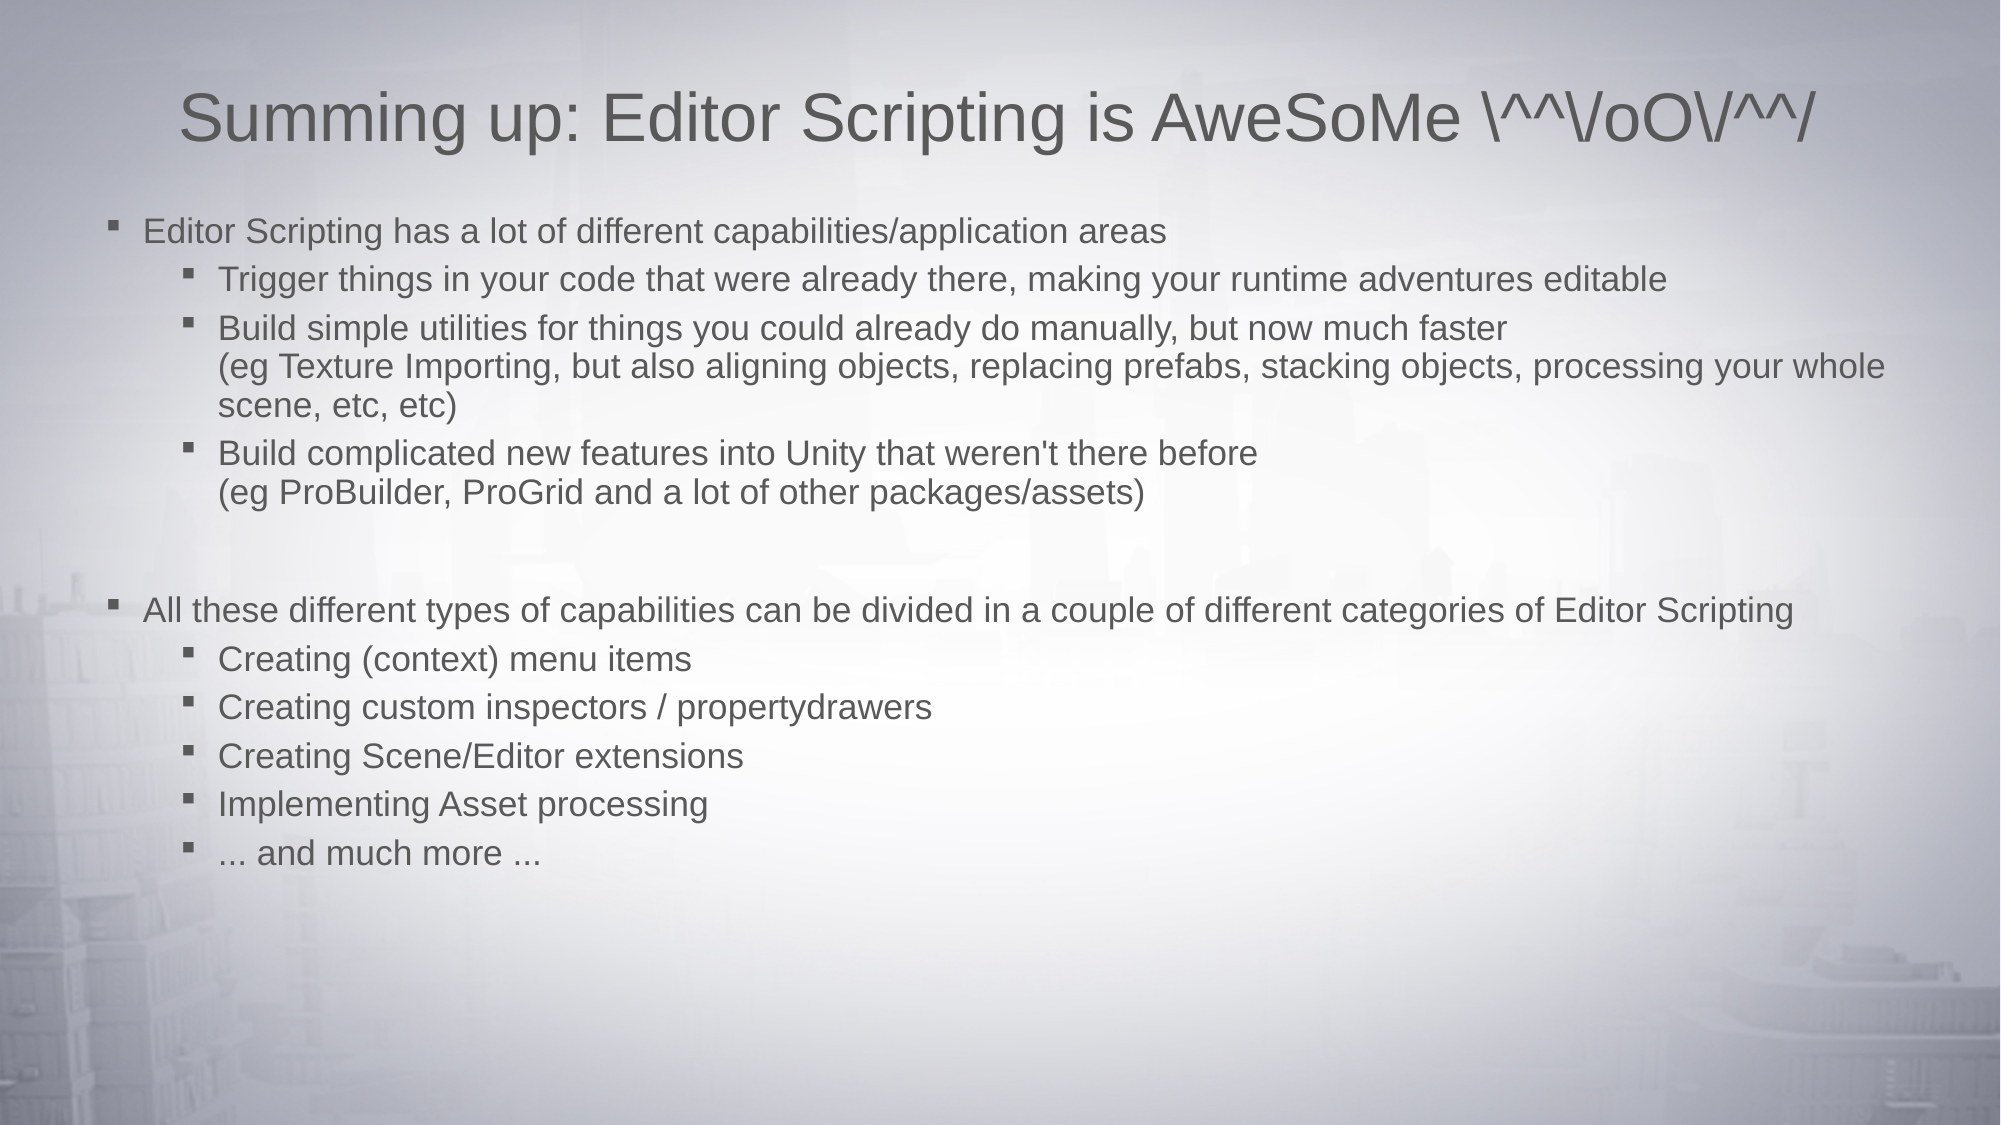

# Summing up: Editor Scripting is AweSoMe \^^\/oO\/^^/
Editor Scripting has a lot of different capabilities/application areas
Trigger things in your code that were already there, making your runtime adventures editable
Build simple utilities for things you could already do manually, but now much faster
(eg Texture Importing, but also aligning objects, replacing prefabs, stacking objects, processing your whole scene, etc, etc)
Build complicated new features into Unity that weren't there before
(eg ProBuilder, ProGrid and a lot of other packages/assets)

All these different types of capabilities can be divided in a couple of different categories of Editor Scripting
Creating (context) menu items
Creating custom inspectors / propertydrawers
Creating Scene/Editor extensions
Implementing Asset processing
... and much more ...